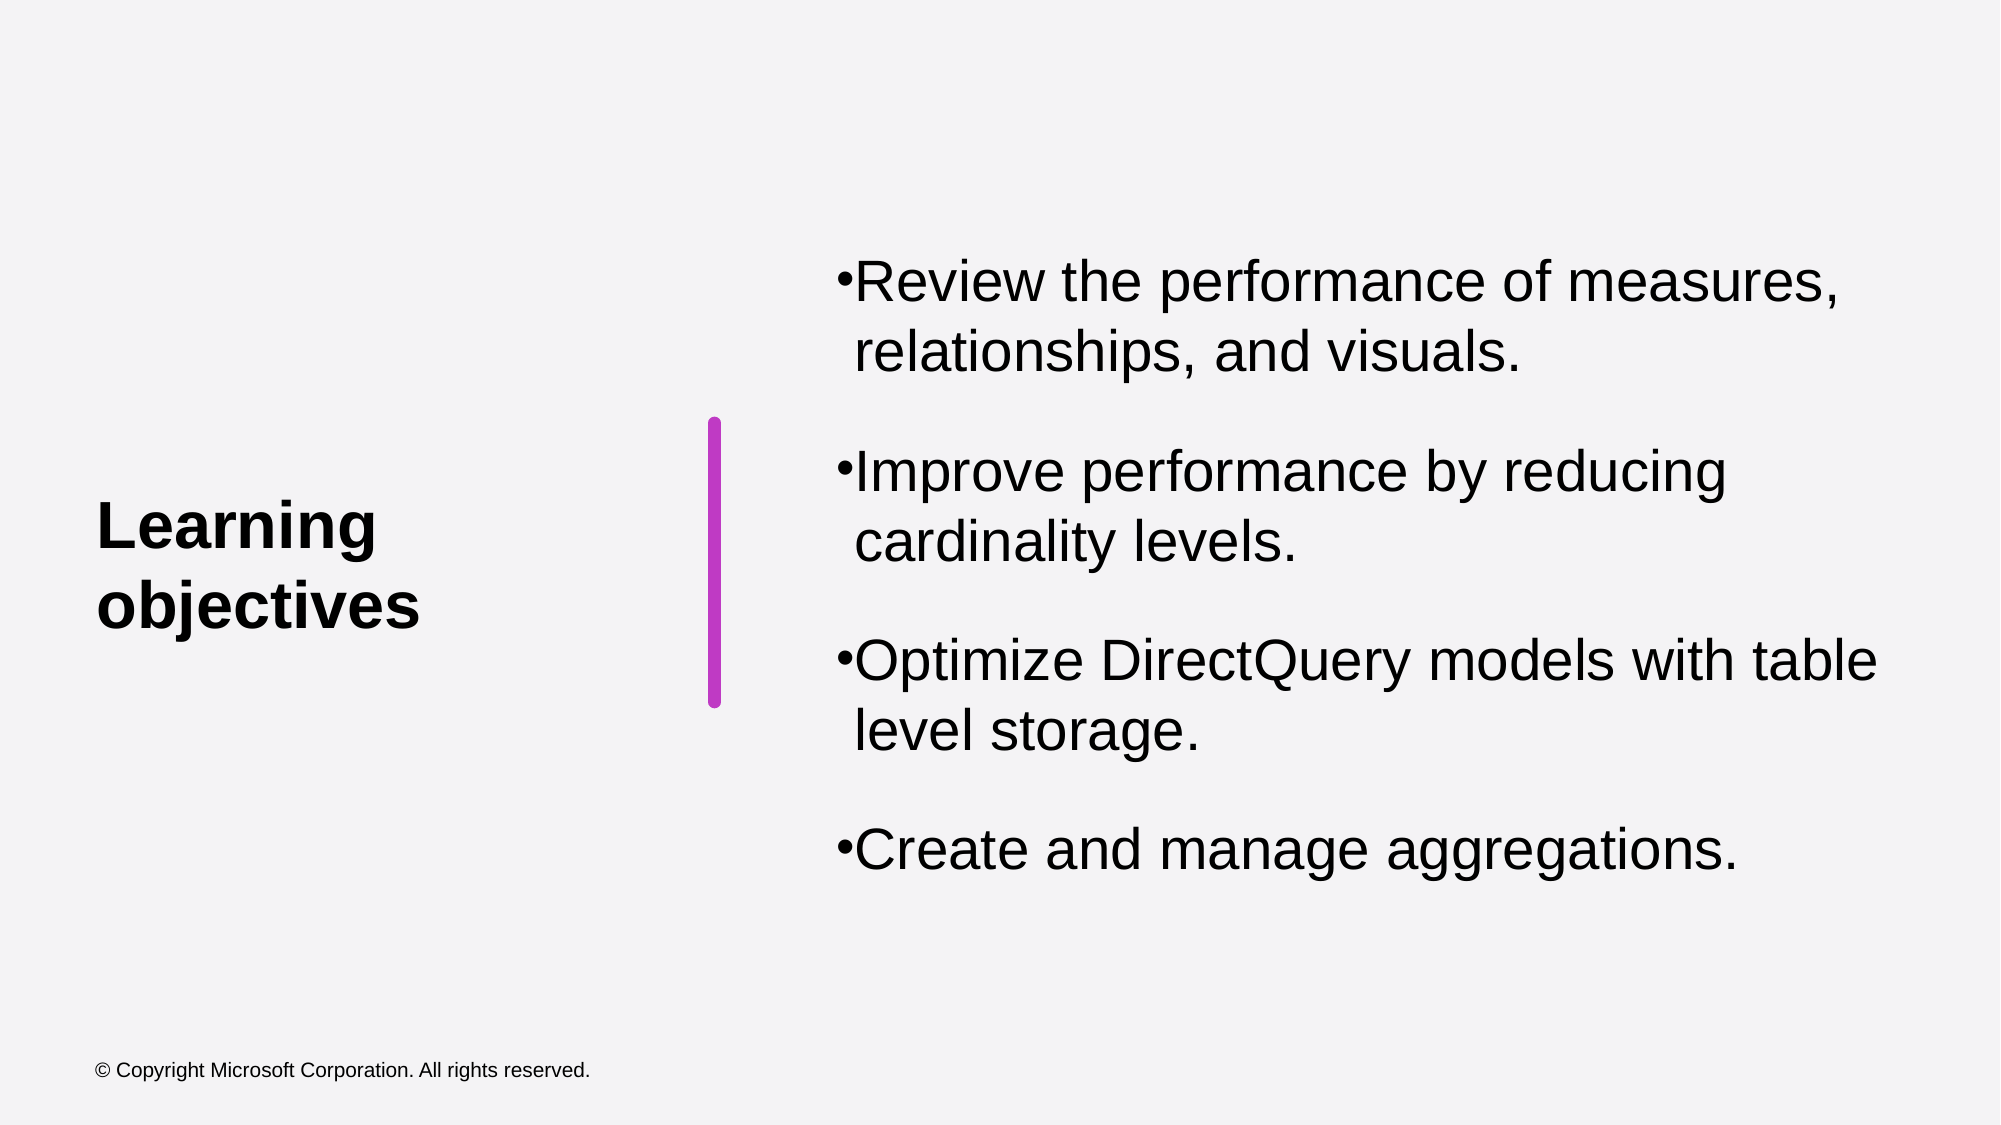

Review the performance of measures, relationships, and visuals.
Improve performance by reducing cardinality levels.
Optimize DirectQuery models with table level storage.
Create and manage aggregations.
# Learning objectives